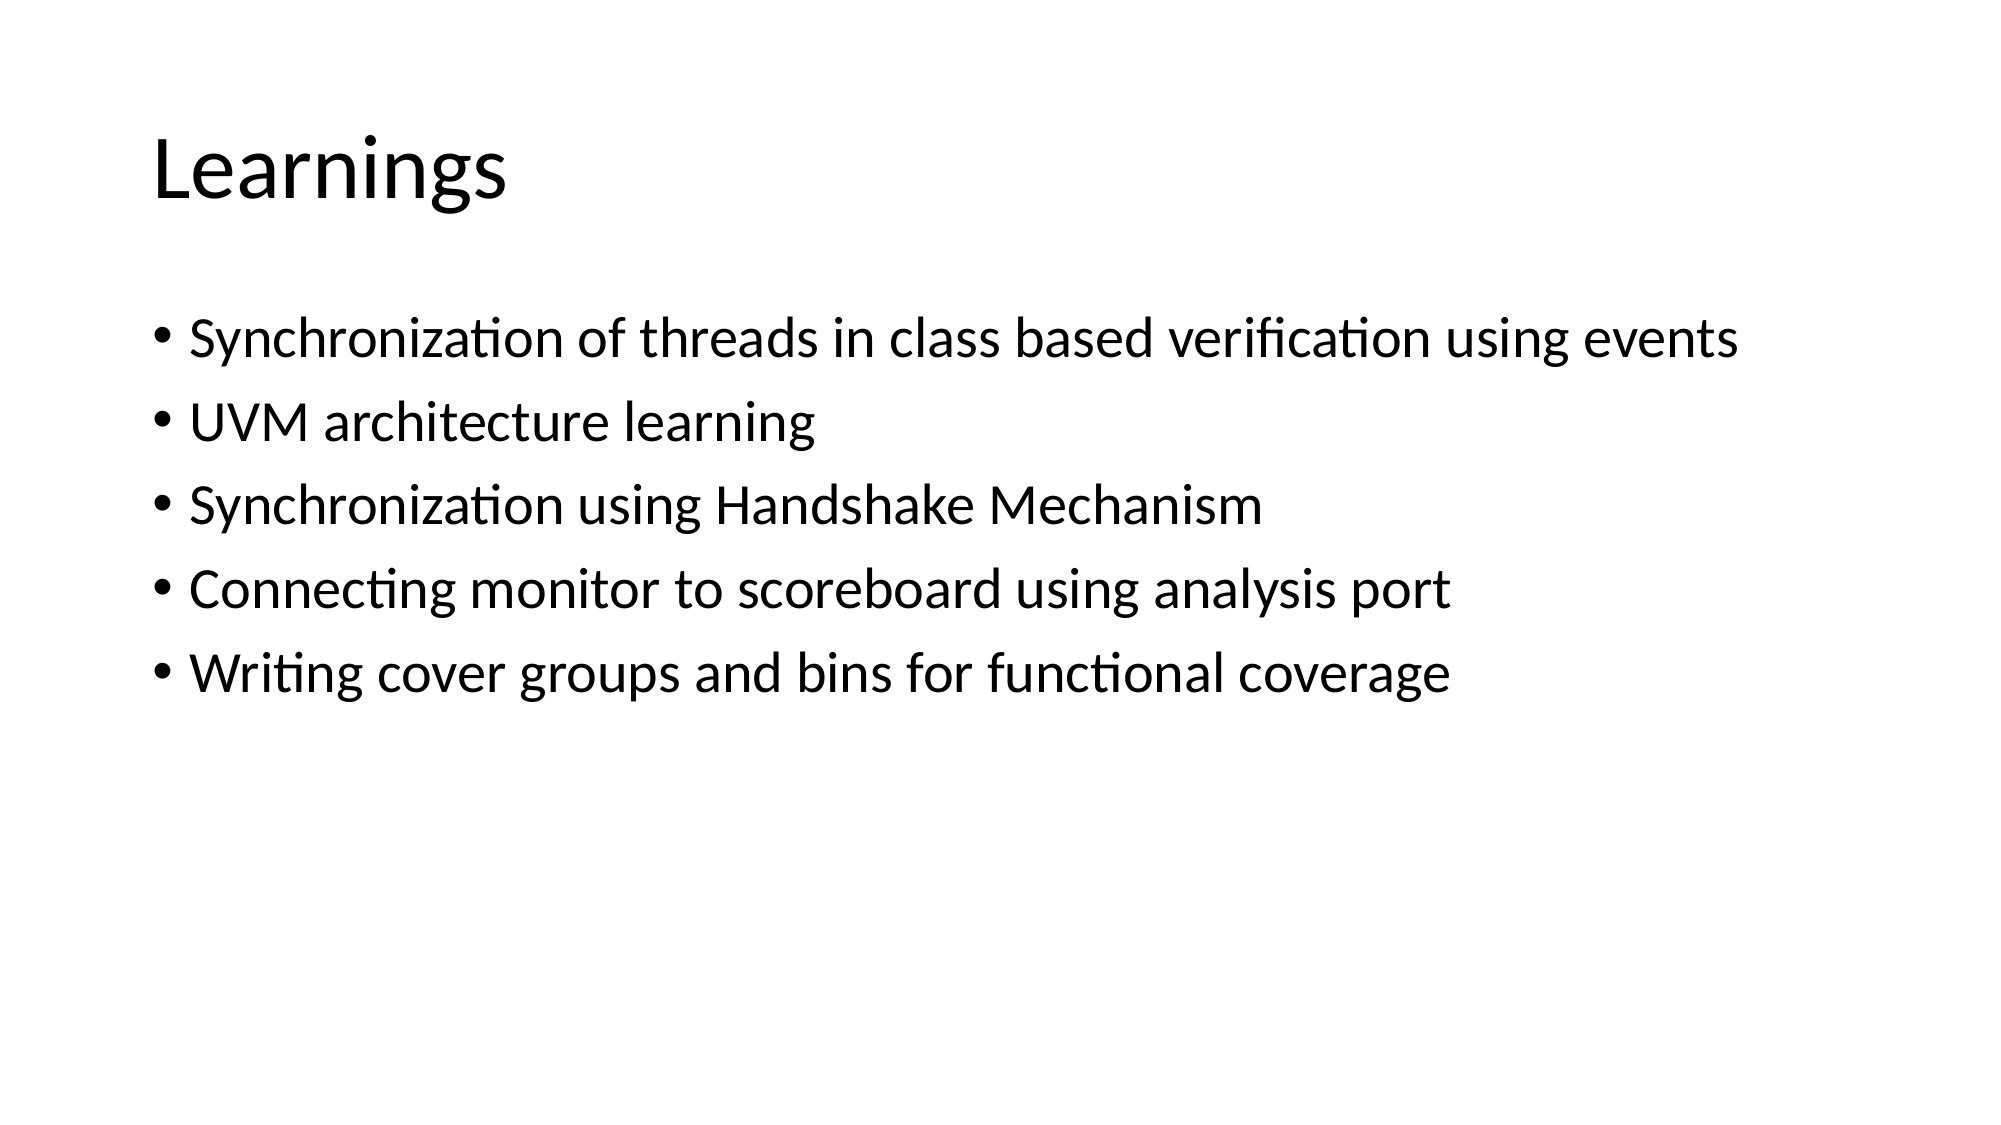

# Learnings
Synchronization of threads in class based verification using events
UVM architecture learning
Synchronization using Handshake Mechanism
Connecting monitor to scoreboard using analysis port
Writing cover groups and bins for functional coverage